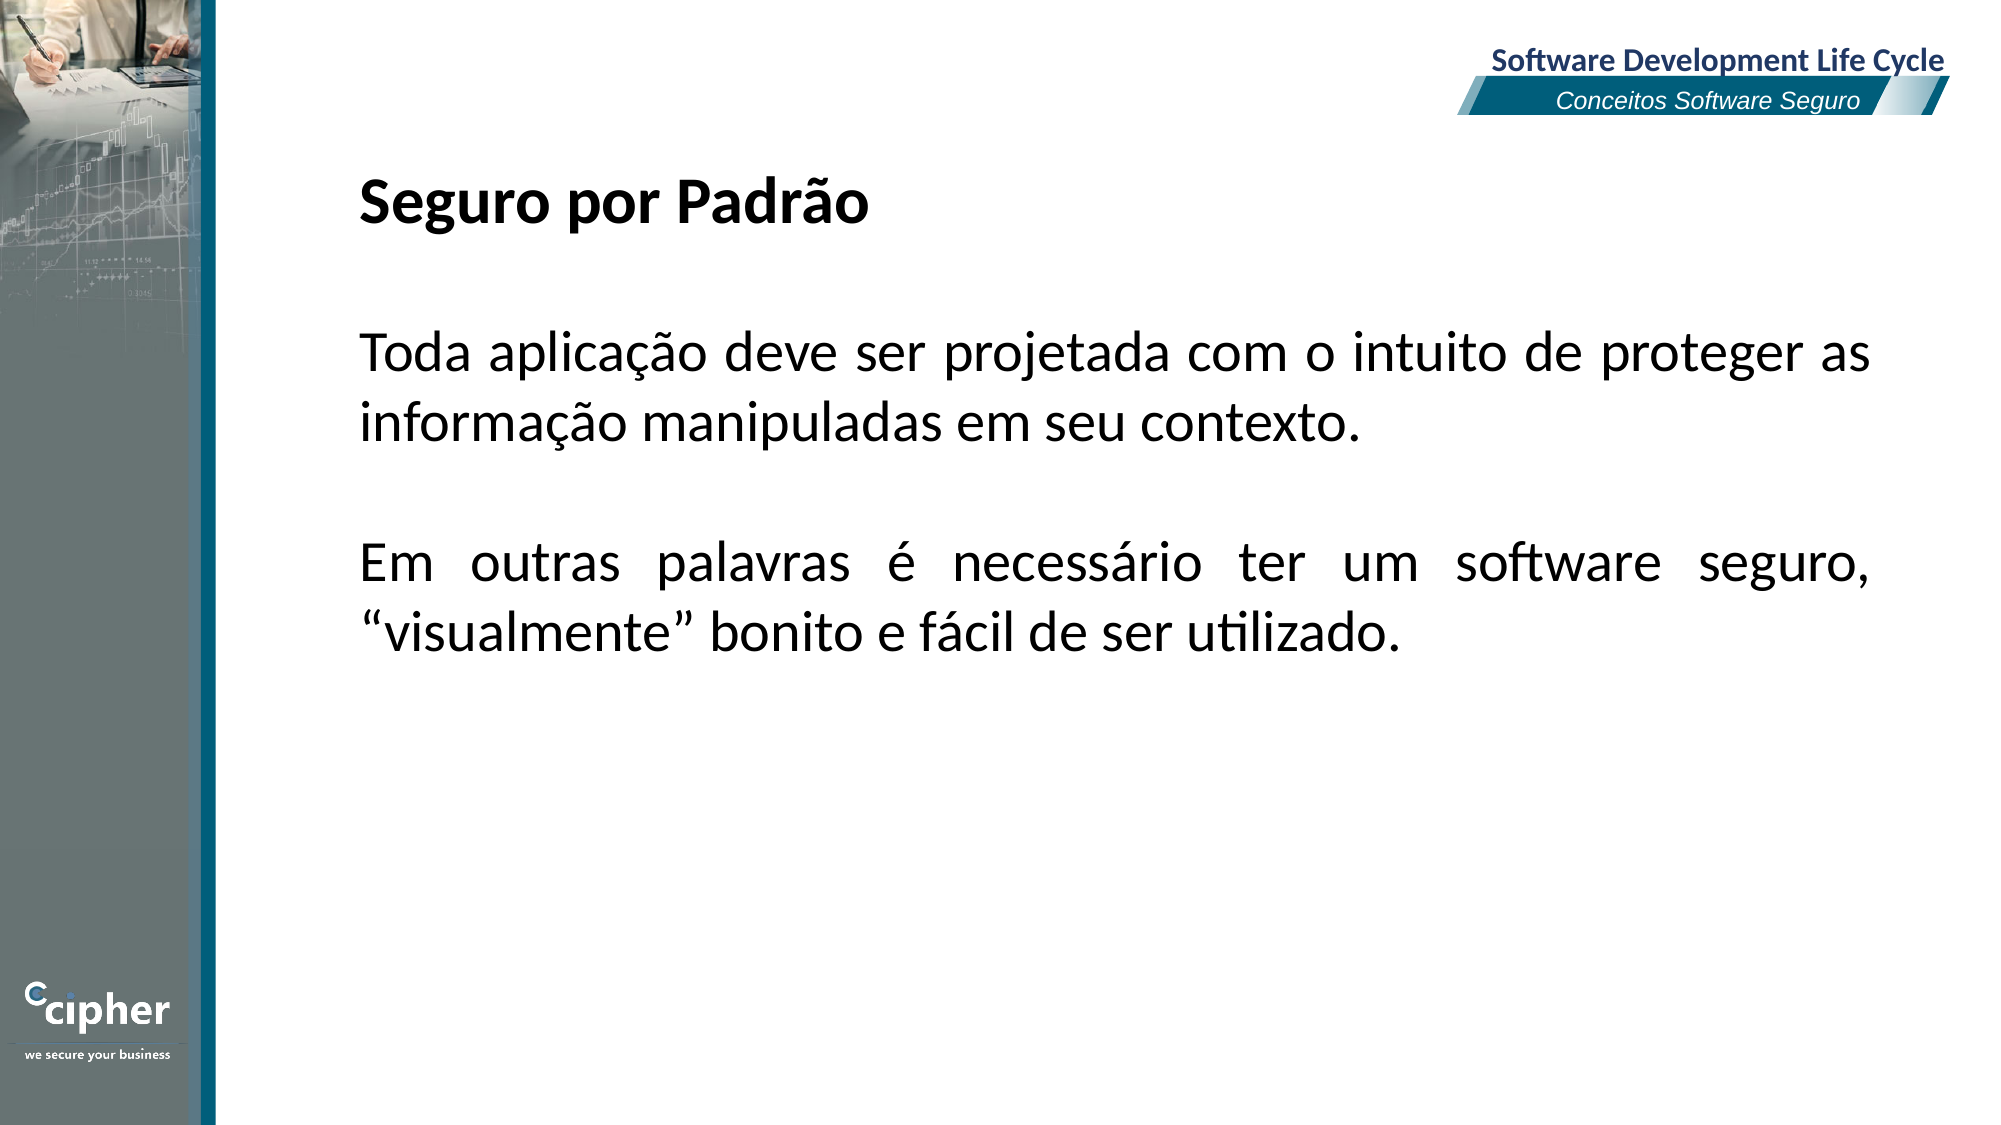

Software Development Life Cycle
Conceitos Software Seguro

Seguro por Padrão
Toda aplicação deve ser projetada com o intuito de proteger as informação manipuladas em seu contexto.

Em outras palavras é necessário ter um software seguro, “visualmente” bonito e fácil de ser utilizado.